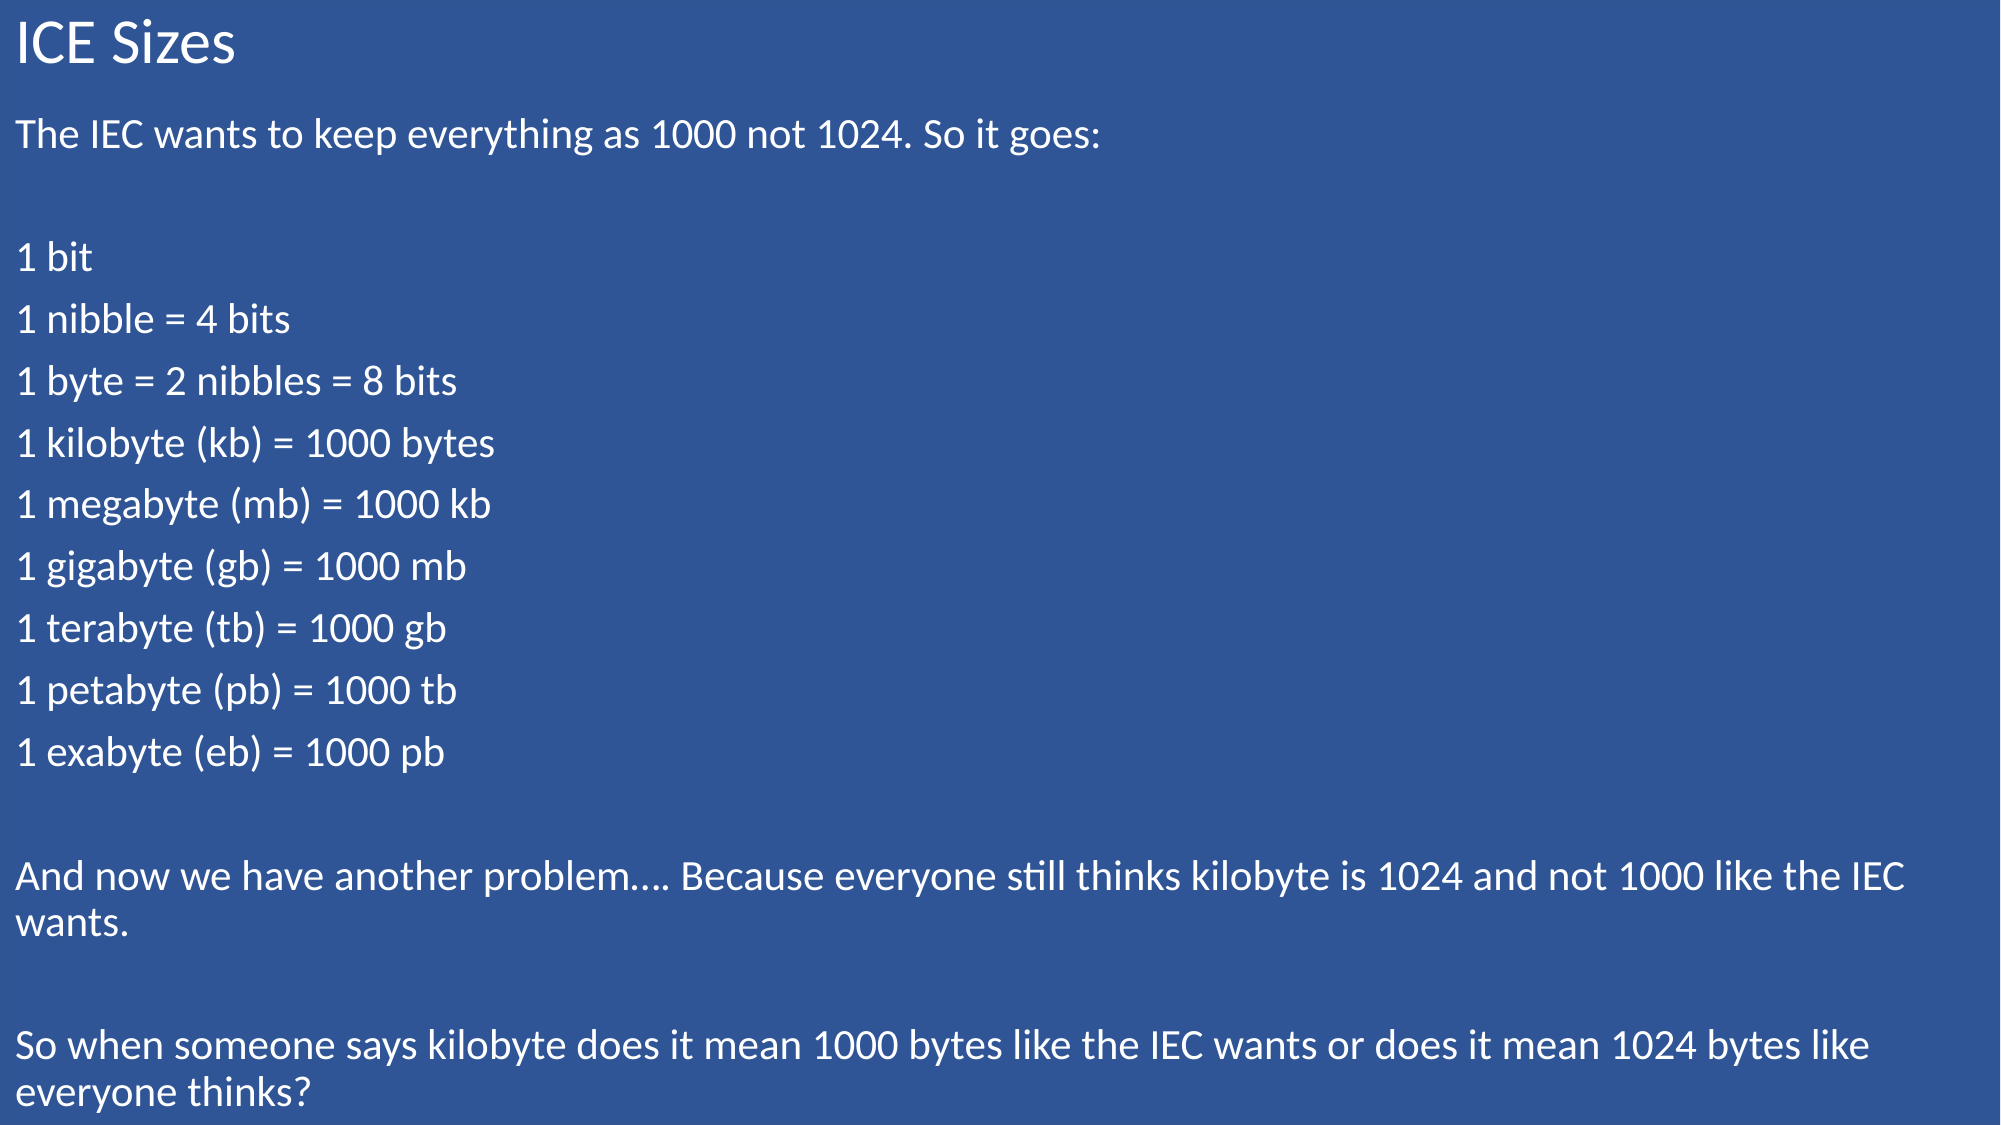

# ICE Sizes
The IEC wants to keep everything as 1000 not 1024. So it goes:

1 bit
1 nibble = 4 bits
1 byte = 2 nibbles = 8 bits
1 kilobyte (kb) = 1000 bytes
1 megabyte (mb) = 1000 kb
1 gigabyte (gb) = 1000 mb
1 terabyte (tb) = 1000 gb
1 petabyte (pb) = 1000 tb
1 exabyte (eb) = 1000 pb

And now we have another problem…. Because everyone still thinks kilobyte is 1024 and not 1000 like the IEC wants.

So when someone says kilobyte does it mean 1000 bytes like the IEC wants or does it mean 1024 bytes like everyone thinks?